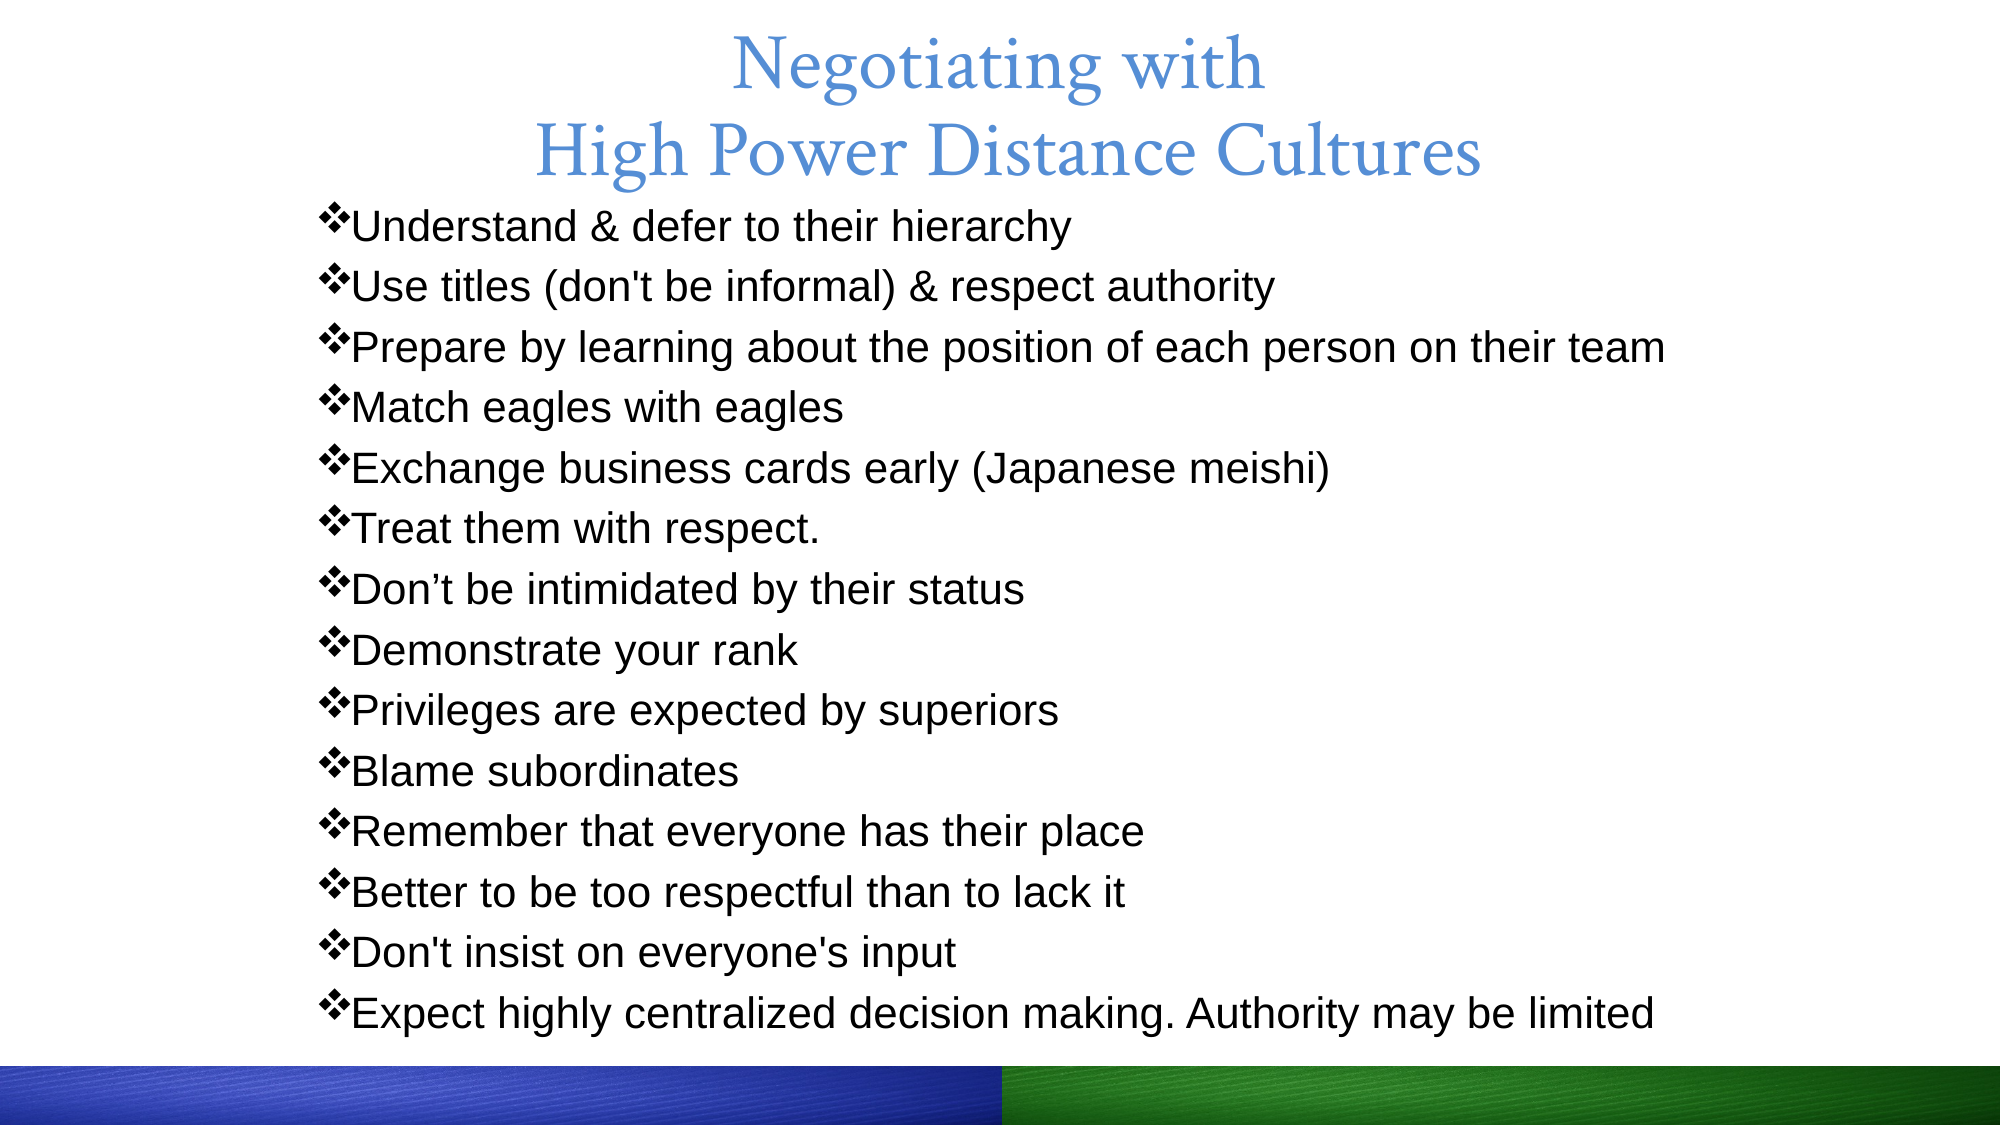

# Negotiating with High Power Distance Cultures
Understand & defer to their hierarchy
Use titles (don't be informal) & respect authority
Prepare by learning about the position of each person on their team
Match eagles with eagles
Exchange business cards early (Japanese meishi)
Treat them with respect.
Don’t be intimidated by their status
Demonstrate your rank
Privileges are expected by superiors
Blame subordinates
Remember that everyone has their place
Better to be too respectful than to lack it
Don't insist on everyone's input
Expect highly centralized decision making. Authority may be limited